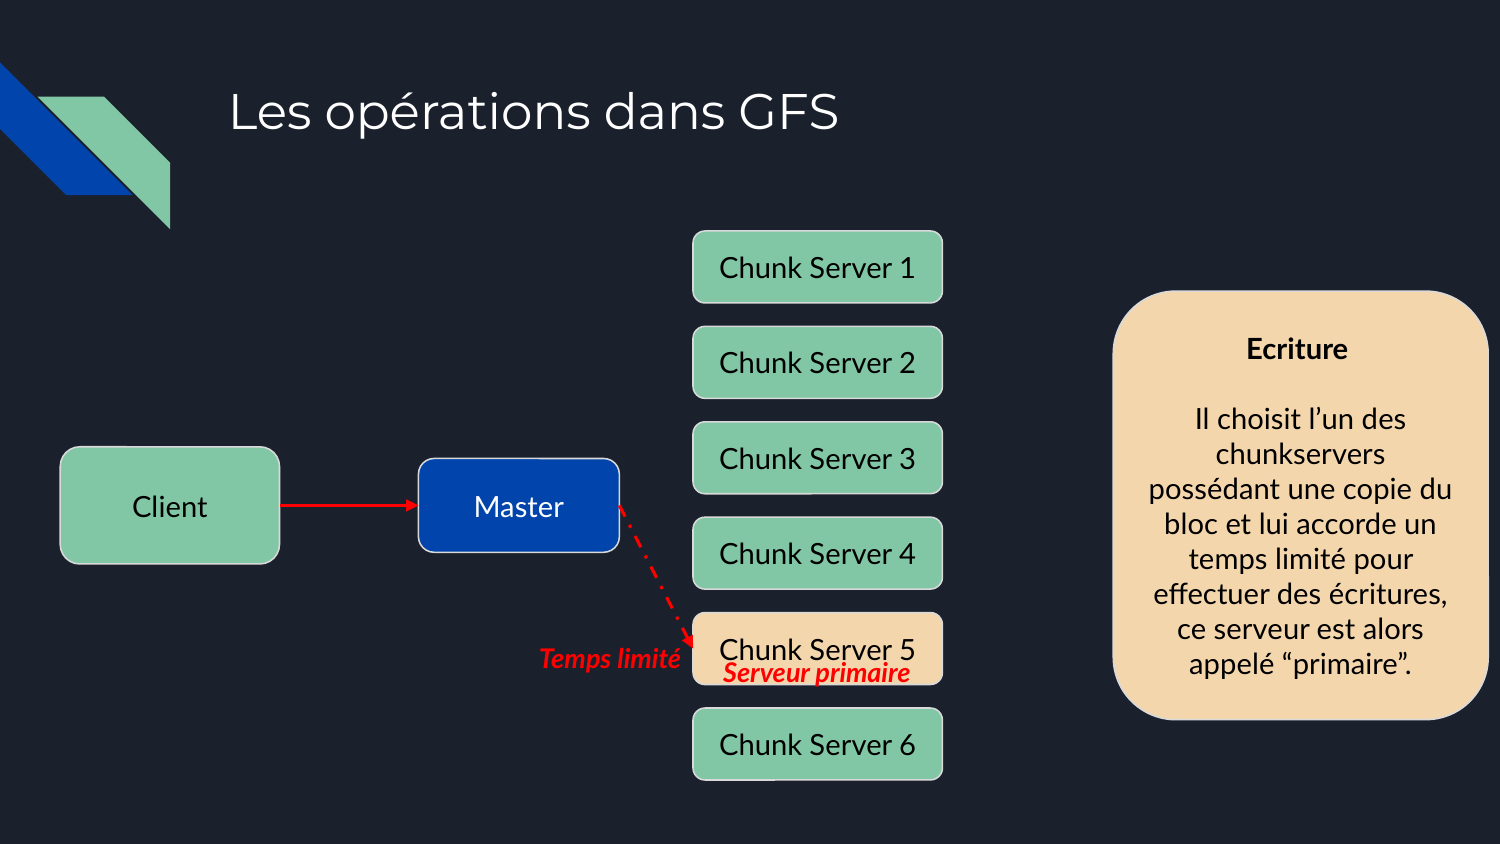

# Les opérations dans GFS
Chunk Server 1
Ecriture

Il choisit l’un des chunkservers possédant une copie du bloc et lui accorde un temps limité pour effectuer des écritures, ce serveur est alors appelé “primaire”.
Chunk Server 2
Chunk Server 3
Client
Master
Chunk Server 4
Chunk Server 5
Temps limité
Serveur primaire
Chunk Server 6